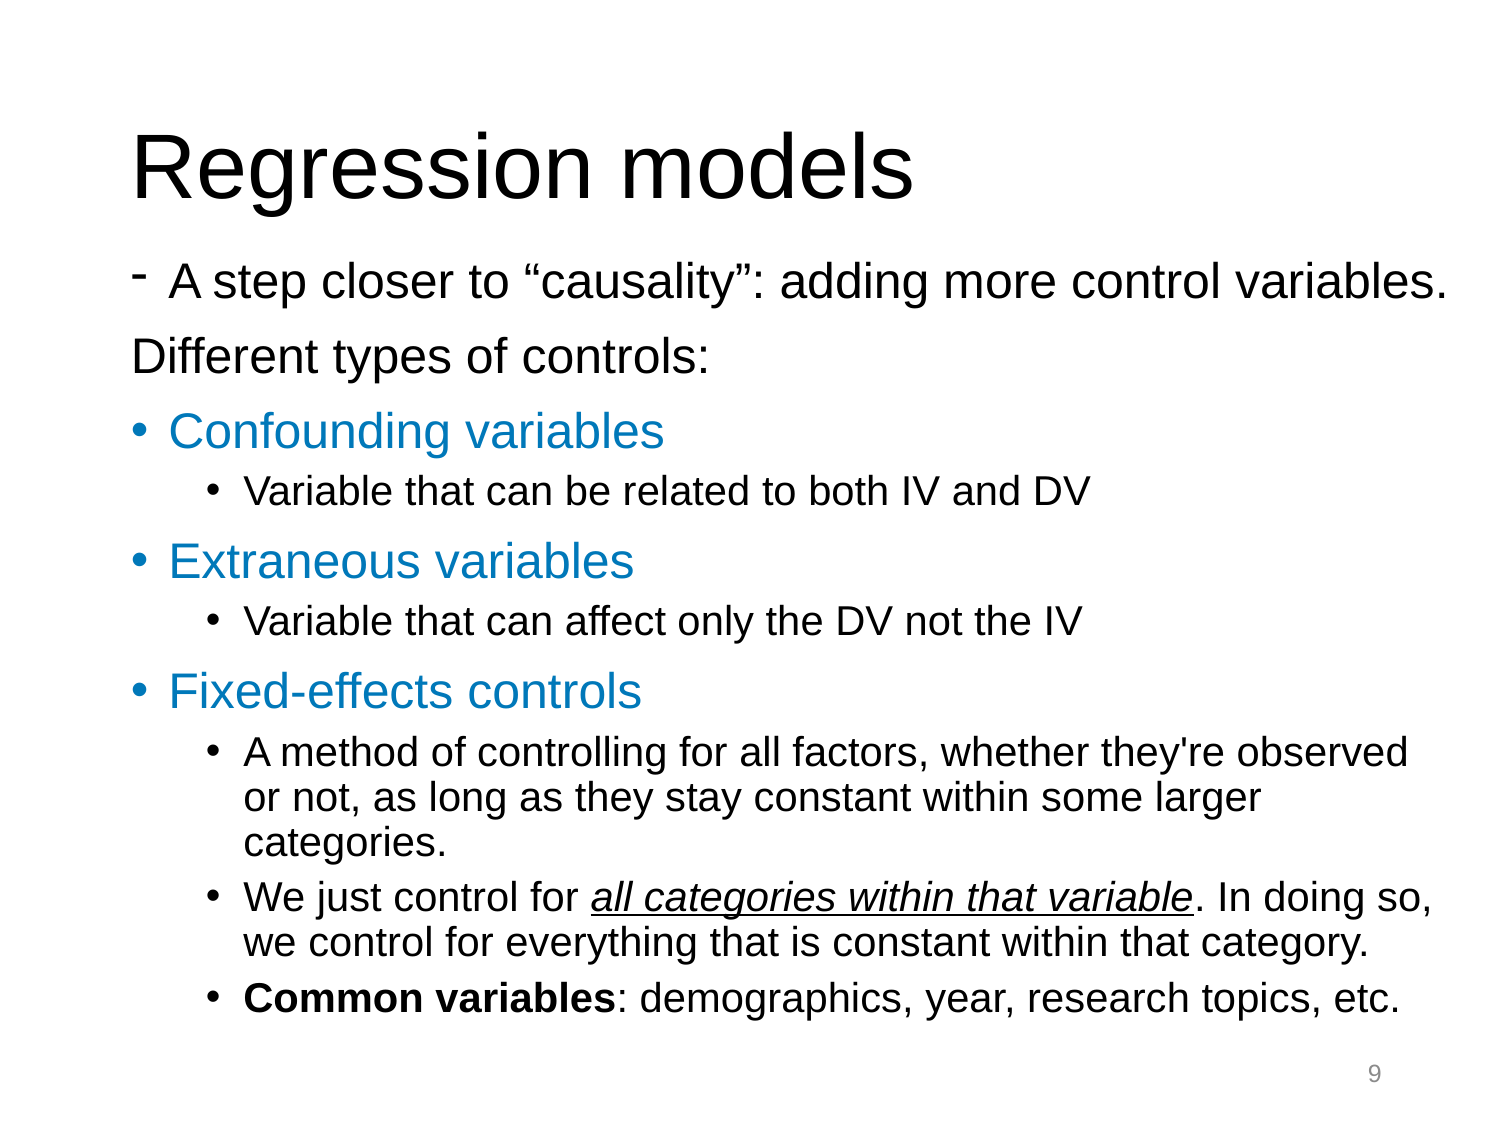

# Regression models
A step closer to “causality”: adding more control variables.
Different types of controls:
Confounding variables
Variable that can be related to both IV and DV
Extraneous variables
Variable that can affect only the DV not the IV
Fixed-effects controls
A method of controlling for all factors, whether they're observed or not, as long as they stay constant within some larger categories.
We just control for all categories within that variable. In doing so, we control for everything that is constant within that category.
Common variables: demographics, year, research topics, etc.
9